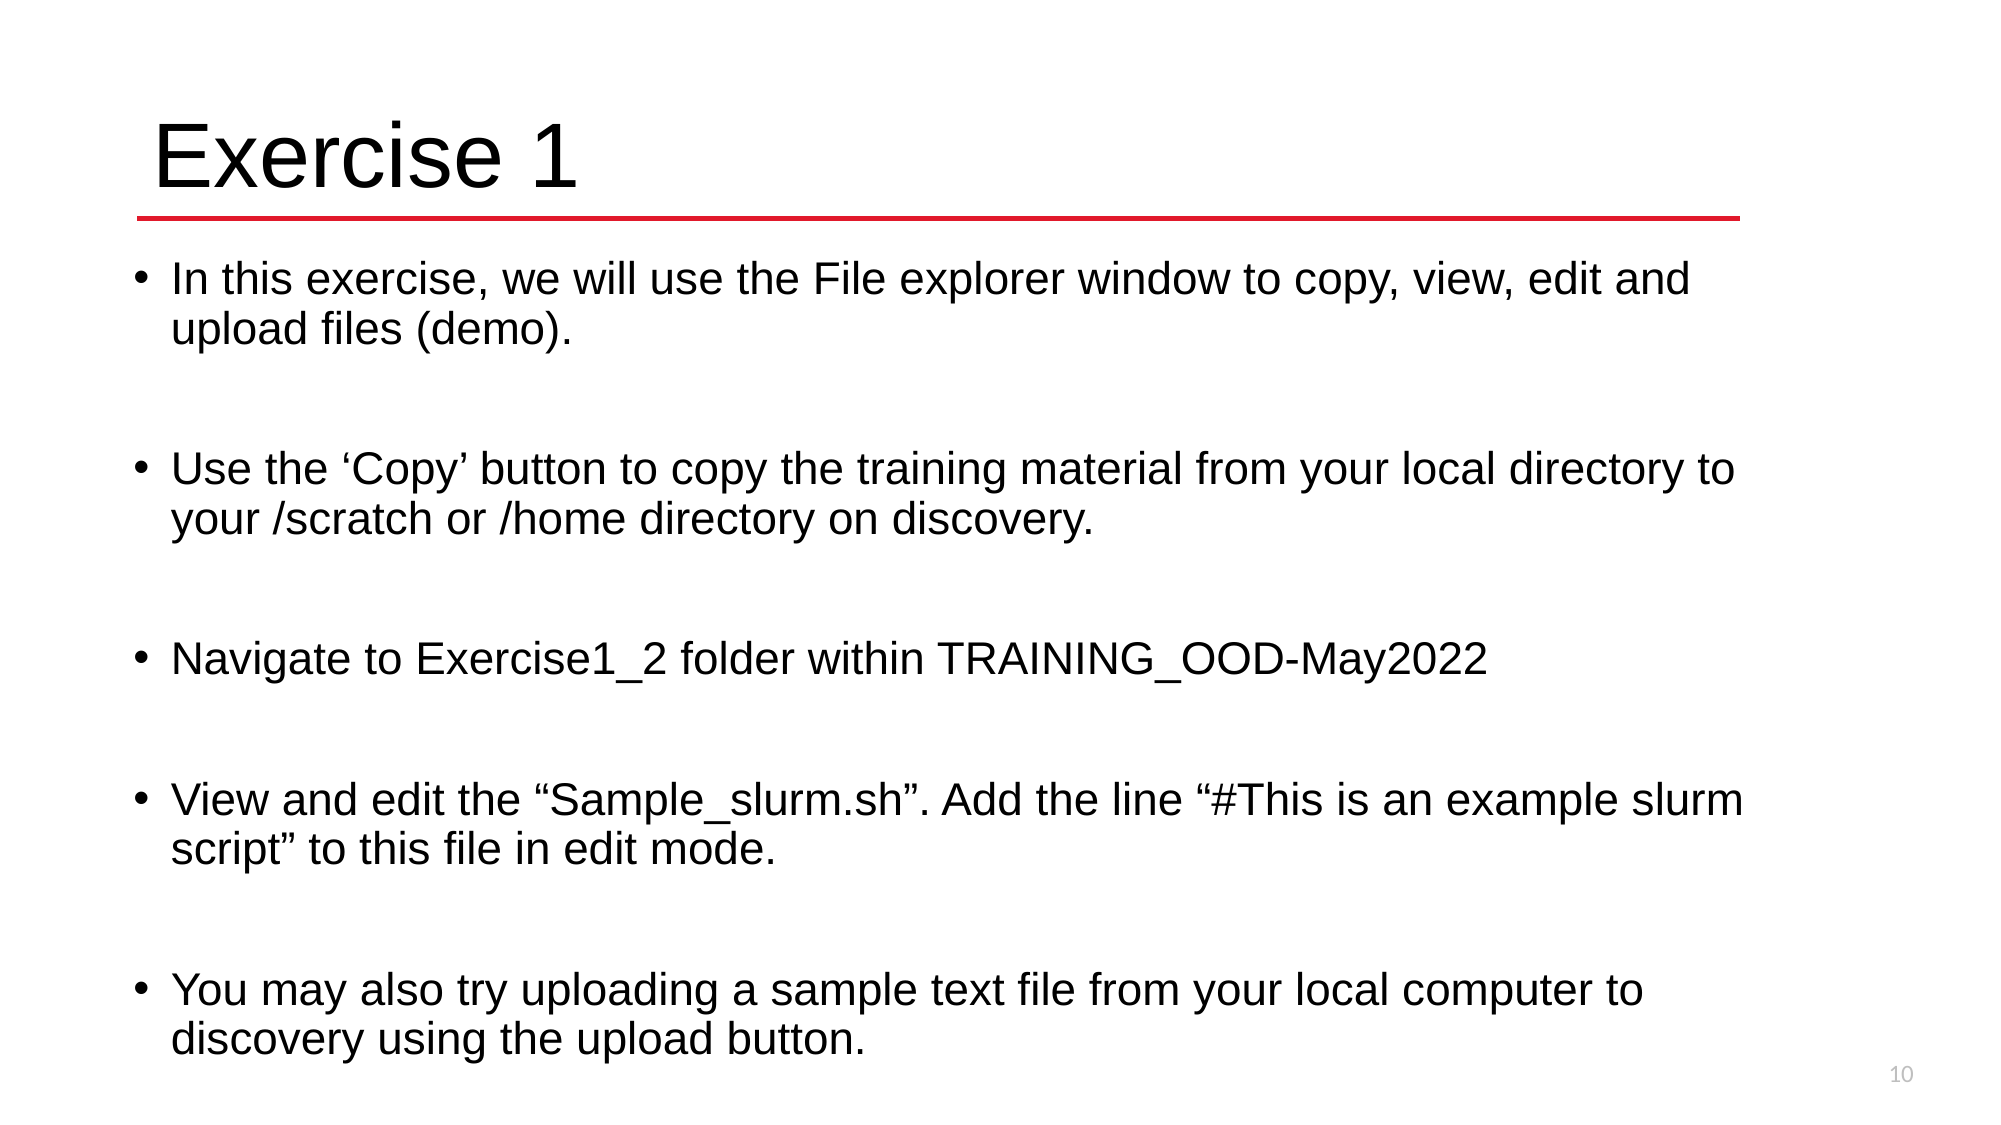

# Exercise 1
In this exercise, we will use the File explorer window to copy, view, edit and upload files (demo).

Use the ‘Copy’ button to copy the training material from your local directory to your /scratch or /home directory on discovery.

Navigate to Exercise1_2 folder within TRAINING_OOD-May2022

View and edit the “Sample_slurm.sh”. Add the line “#This is an example slurm script” to this file in edit mode.

You may also try uploading a sample text file from your local computer to discovery using the upload button.
10